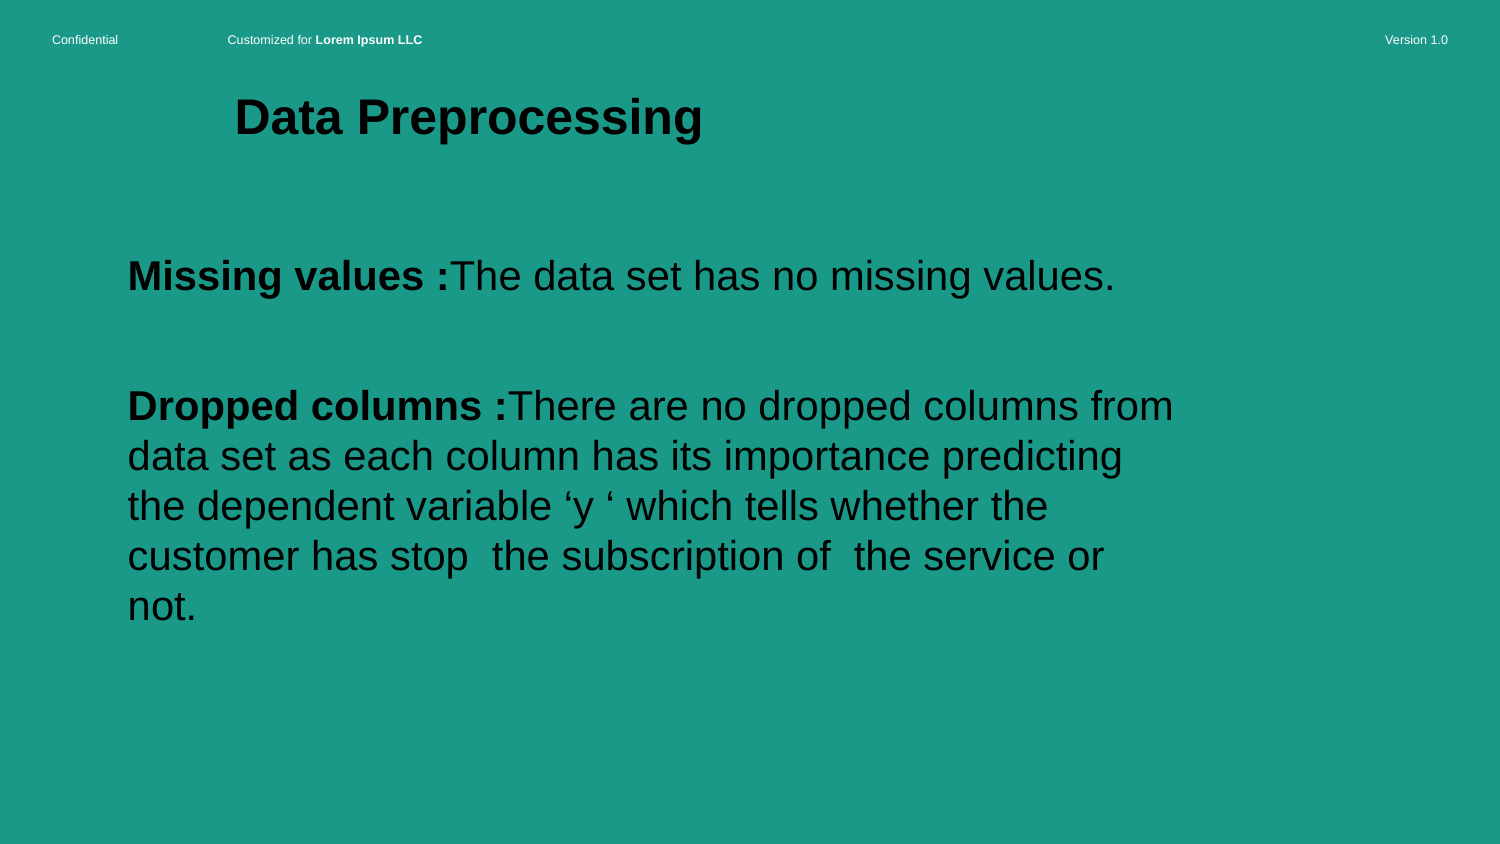

Data Preprocessing
Missing values :The data set has no missing values.

Dropped columns :There are no dropped columns from data set as each column has its importance predicting the dependent variable ‘y ‘ which tells whether the customer has stop  the subscription of  the service or not.